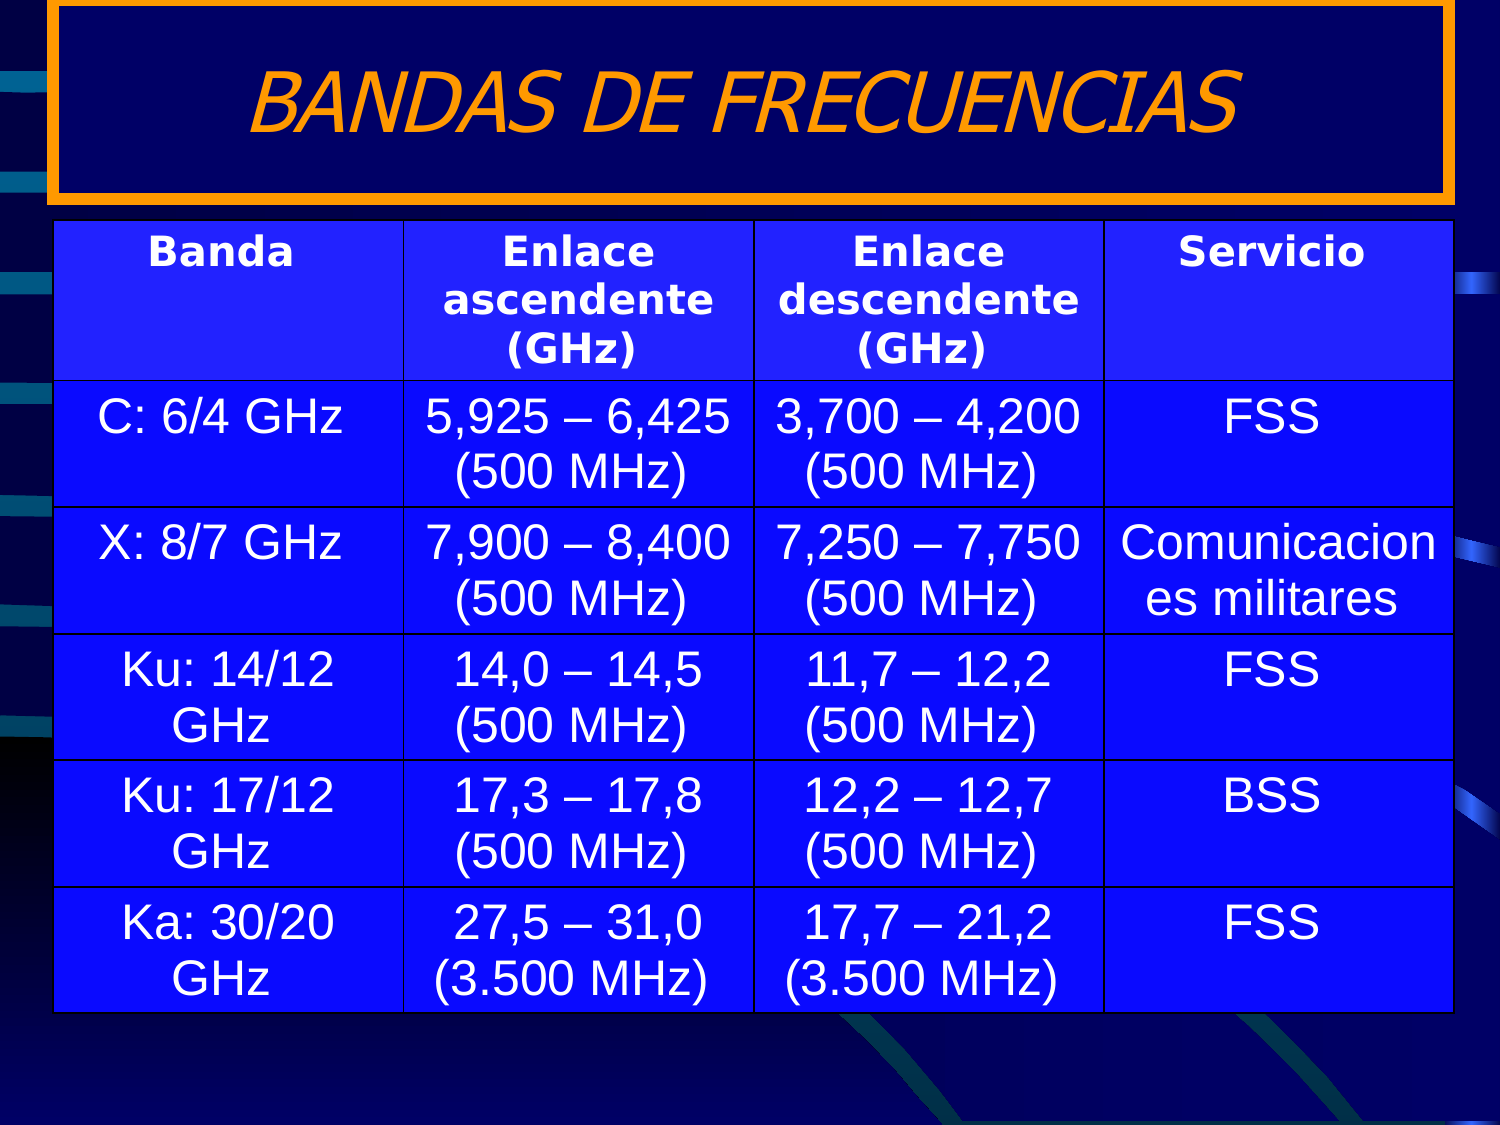

# BANDAS DE FRECUENCIAS
| Banda | Enlace ascendente (GHz) | Enlace descendente (GHz) | Servicio |
| --- | --- | --- | --- |
| C: 6/4 GHz | 5,925 – 6,425 (500 MHz) | 3,700 – 4,200 (500 MHz) | FSS |
| X: 8/7 GHz | 7,900 – 8,400 (500 MHz) | 7,250 – 7,750 (500 MHz) | Comunicaciones militares |
| Ku: 14/12 GHz | 14,0 – 14,5 (500 MHz) | 11,7 – 12,2 (500 MHz) | FSS |
| Ku: 17/12 GHz | 17,3 – 17,8 (500 MHz) | 12,2 – 12,7 (500 MHz) | BSS |
| Ka: 30/20 GHz | 27,5 – 31,0 (3.500 MHz) | 17,7 – 21,2 (3.500 MHz) | FSS |